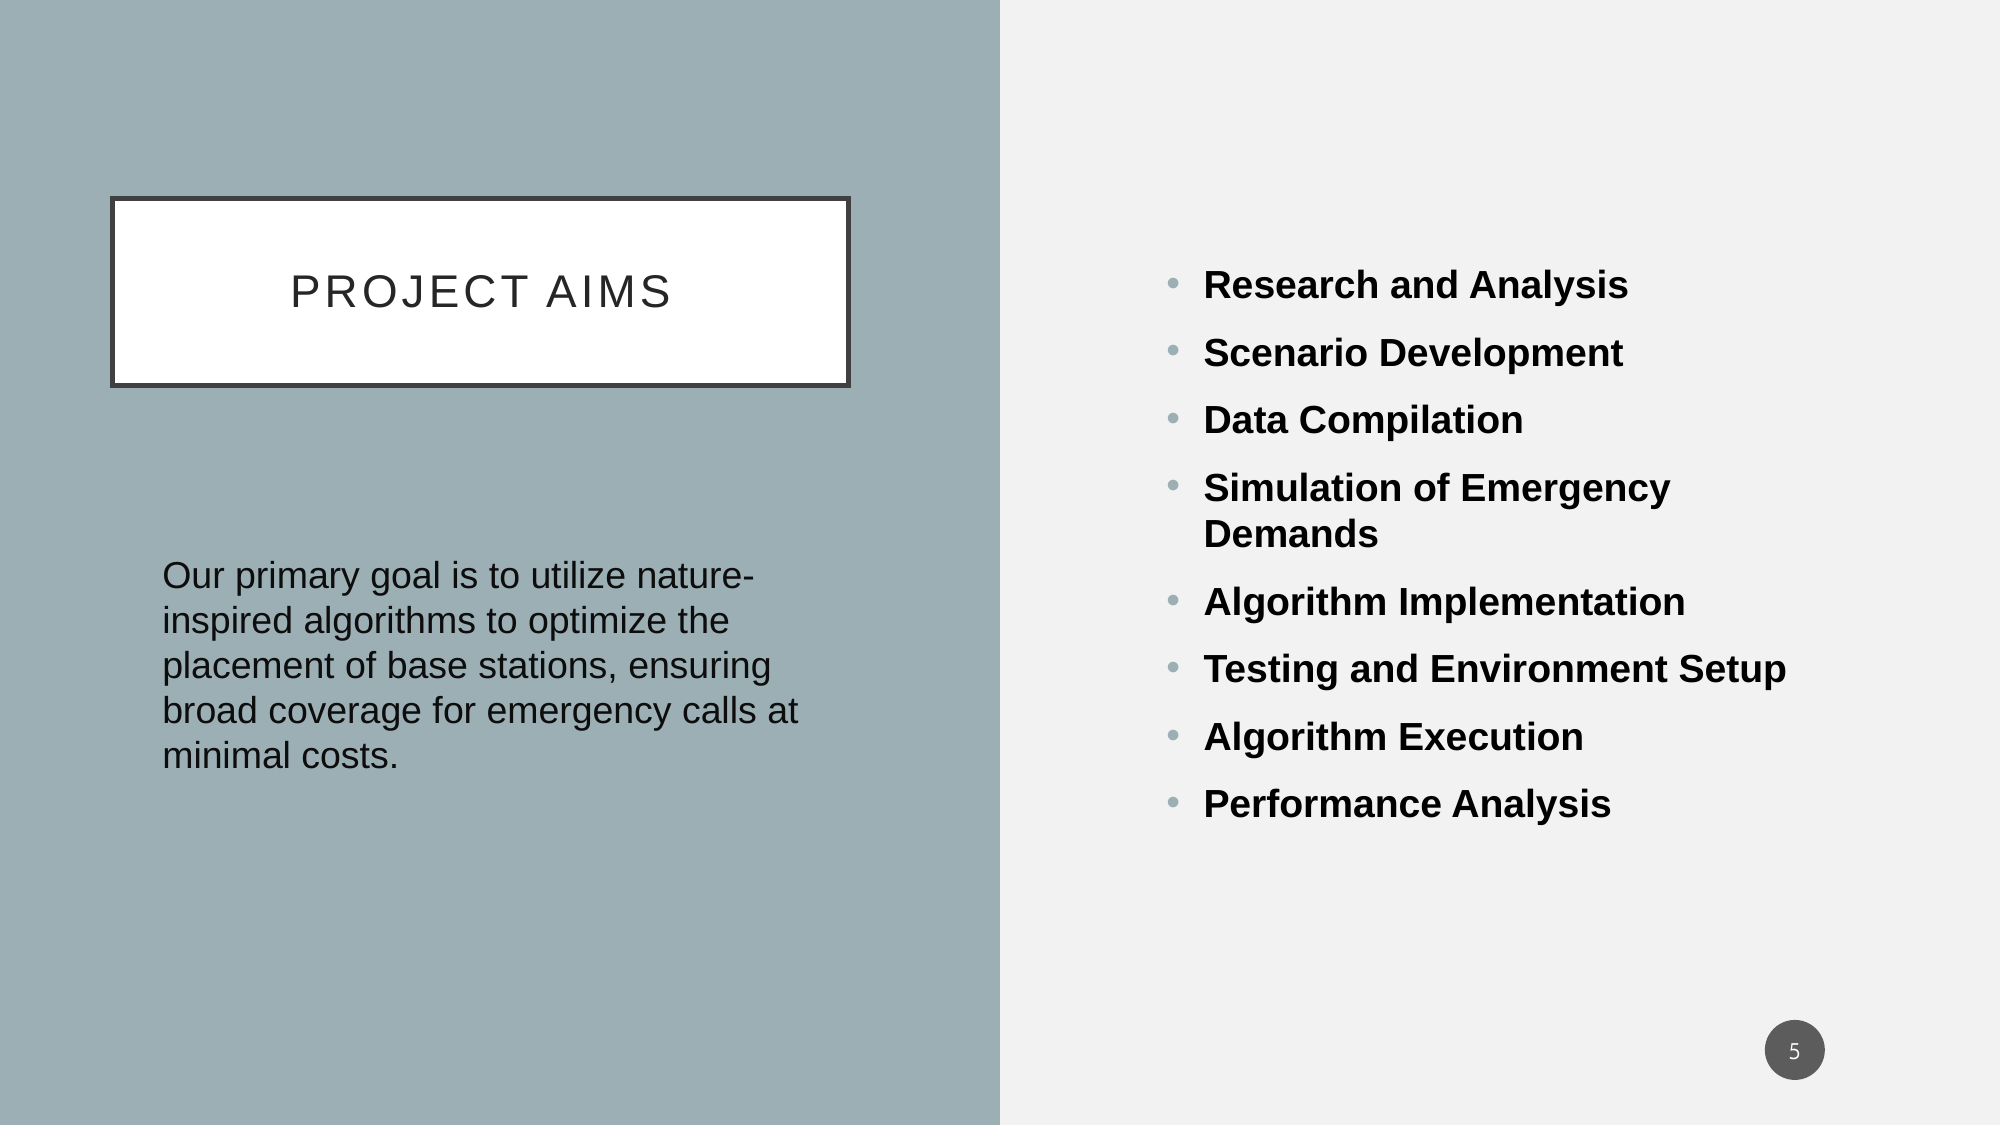

# Project Aims
Research and Analysis
Scenario Development
Data Compilation
Simulation of Emergency Demands
Algorithm Implementation
Testing and Environment Setup
Algorithm Execution
Performance Analysis
Our primary goal is to utilize nature-inspired algorithms to optimize the placement of base stations, ensuring broad coverage for emergency calls at minimal costs.
5